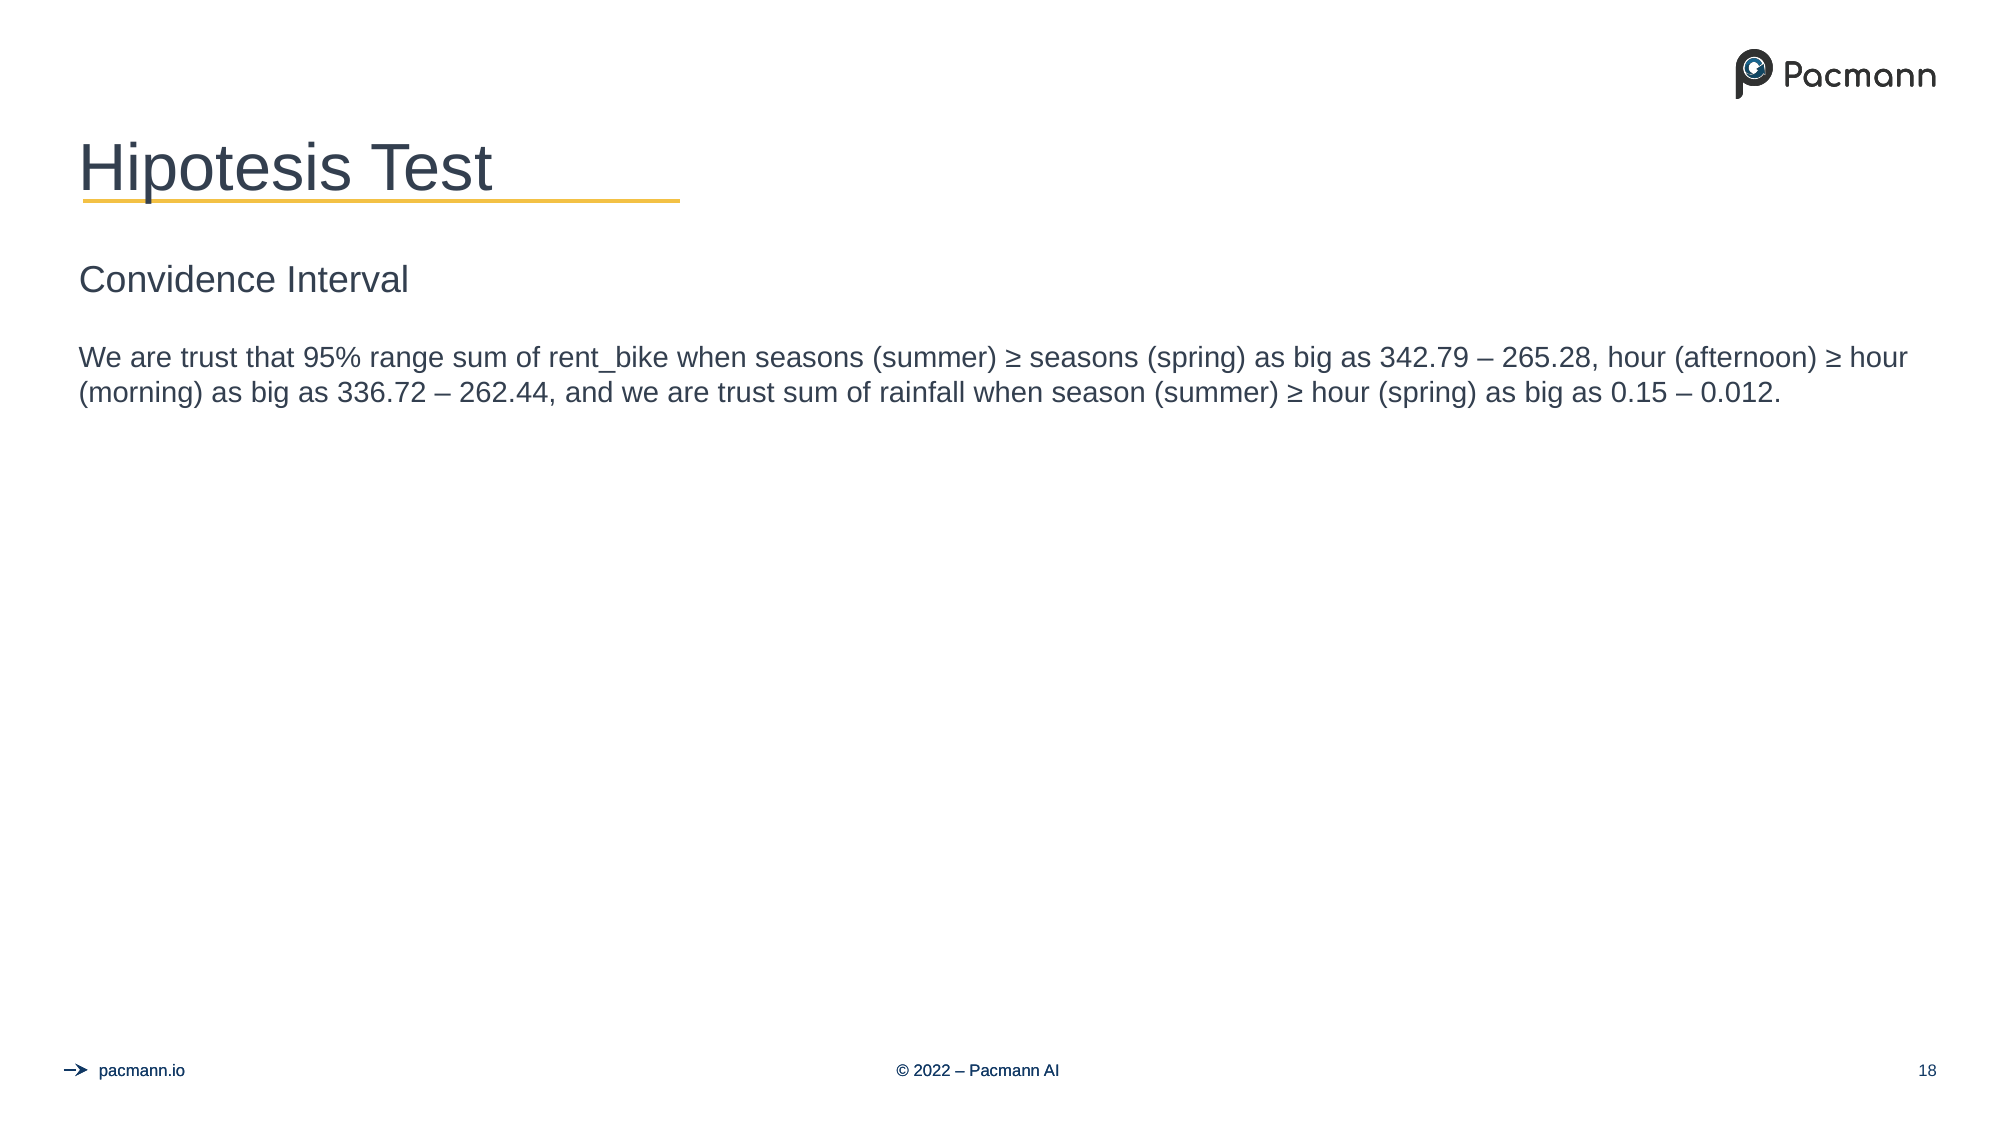

# Hipotesis Test
Convidence Interval
We are trust that 95% range sum of rent_bike when seasons (summer) ≥ seasons (spring) as big as 342.79 – 265.28, hour (afternoon) ≥ hour (morning) as big as 336.72 – 262.44, and we are trust sum of rainfall when season (summer) ≥ hour (spring) as big as 0.15 – 0.012.